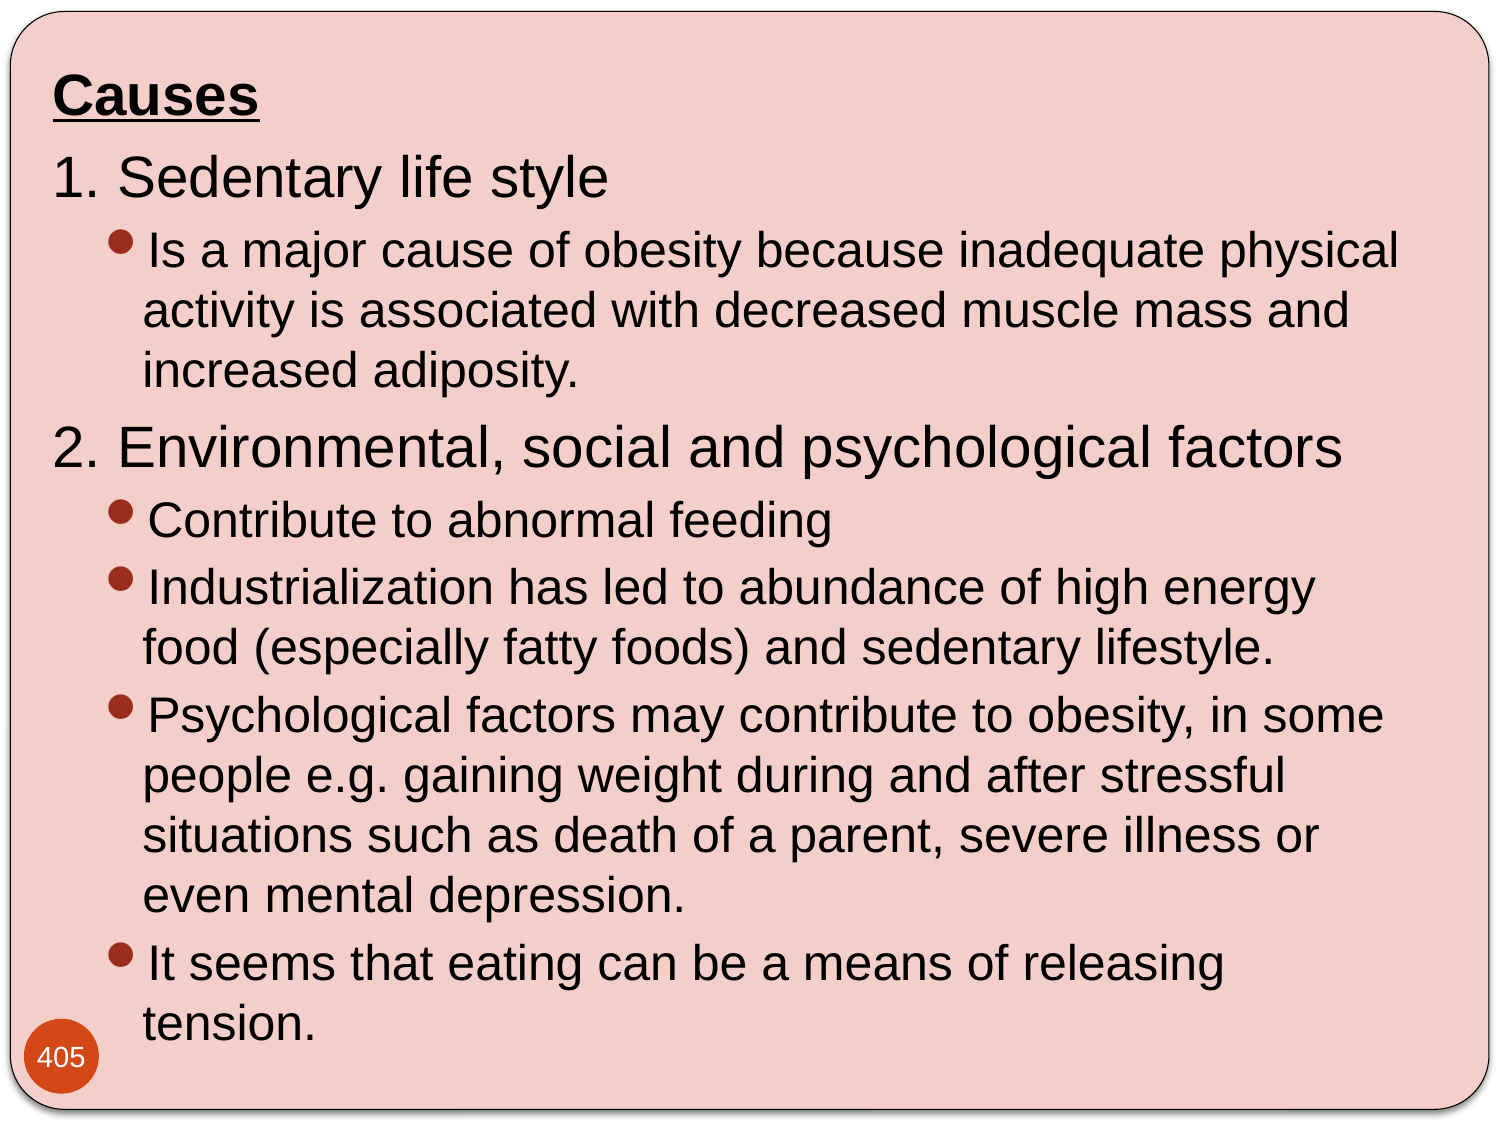

Causes
1. Sedentary life style
Is a major cause of obesity because inadequate physical activity is associated with decreased muscle mass and increased adiposity.
2. Environmental, social and psychological factors
Contribute to abnormal feeding
Industrialization has led to abundance of high energy food (especially fatty foods) and sedentary lifestyle.
Psychological factors may contribute to obesity, in some people e.g. gaining weight during and after stressful situations such as death of a parent, severe illness or even mental depression.
It seems that eating can be a means of releasing tension.

405